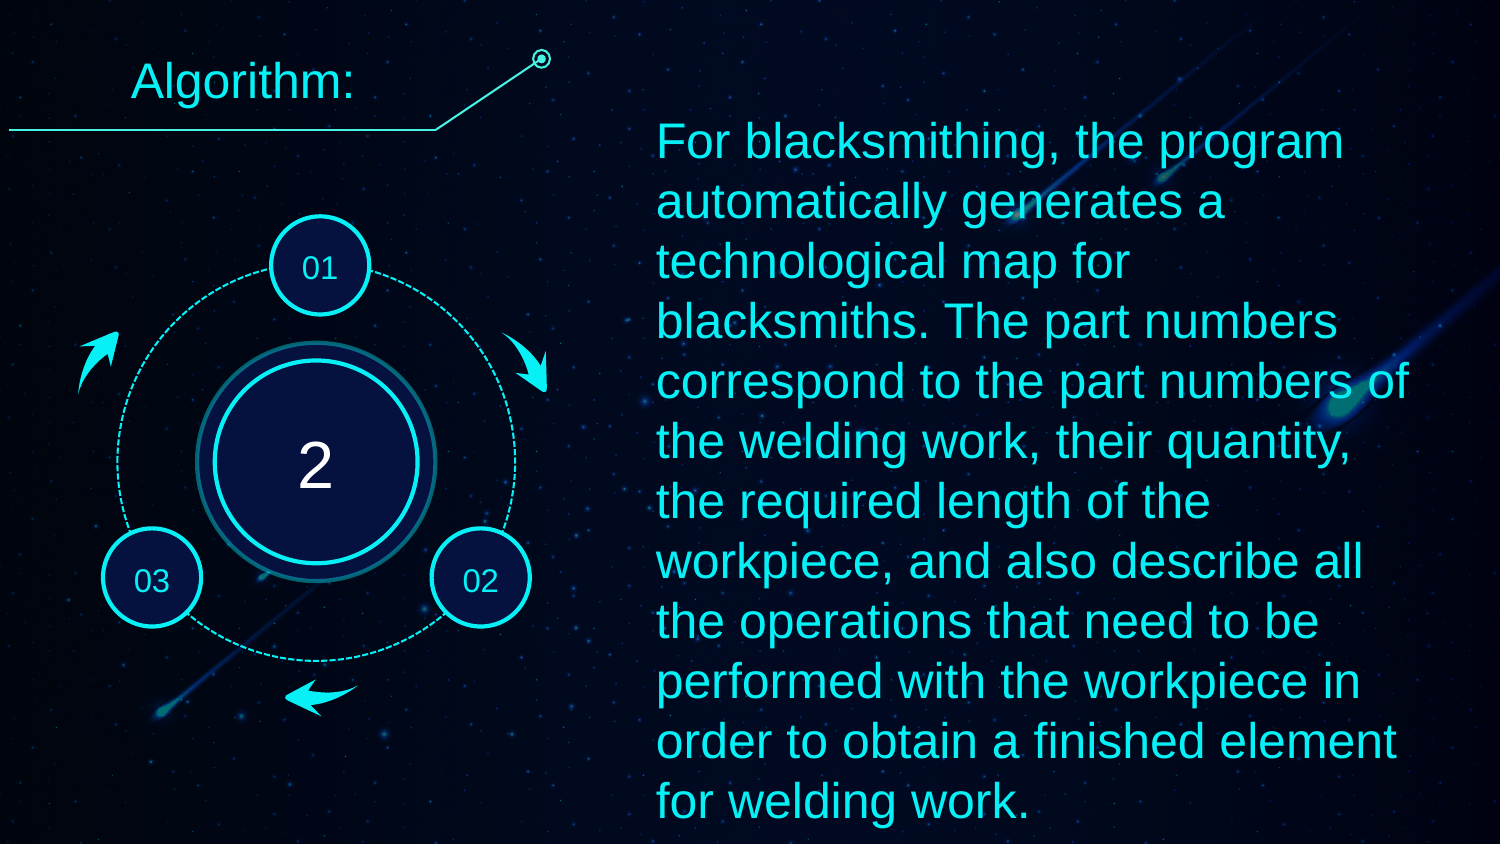

Algorithm:

For blacksmithing, the program automatically generates a technological map for blacksmiths. The part numbers correspond to the part numbers of the welding work, their quantity, the required length of the workpiece, and also describe all the operations that need to be performed with the workpiece in order to obtain a finished element for welding work.

01

2

03
02